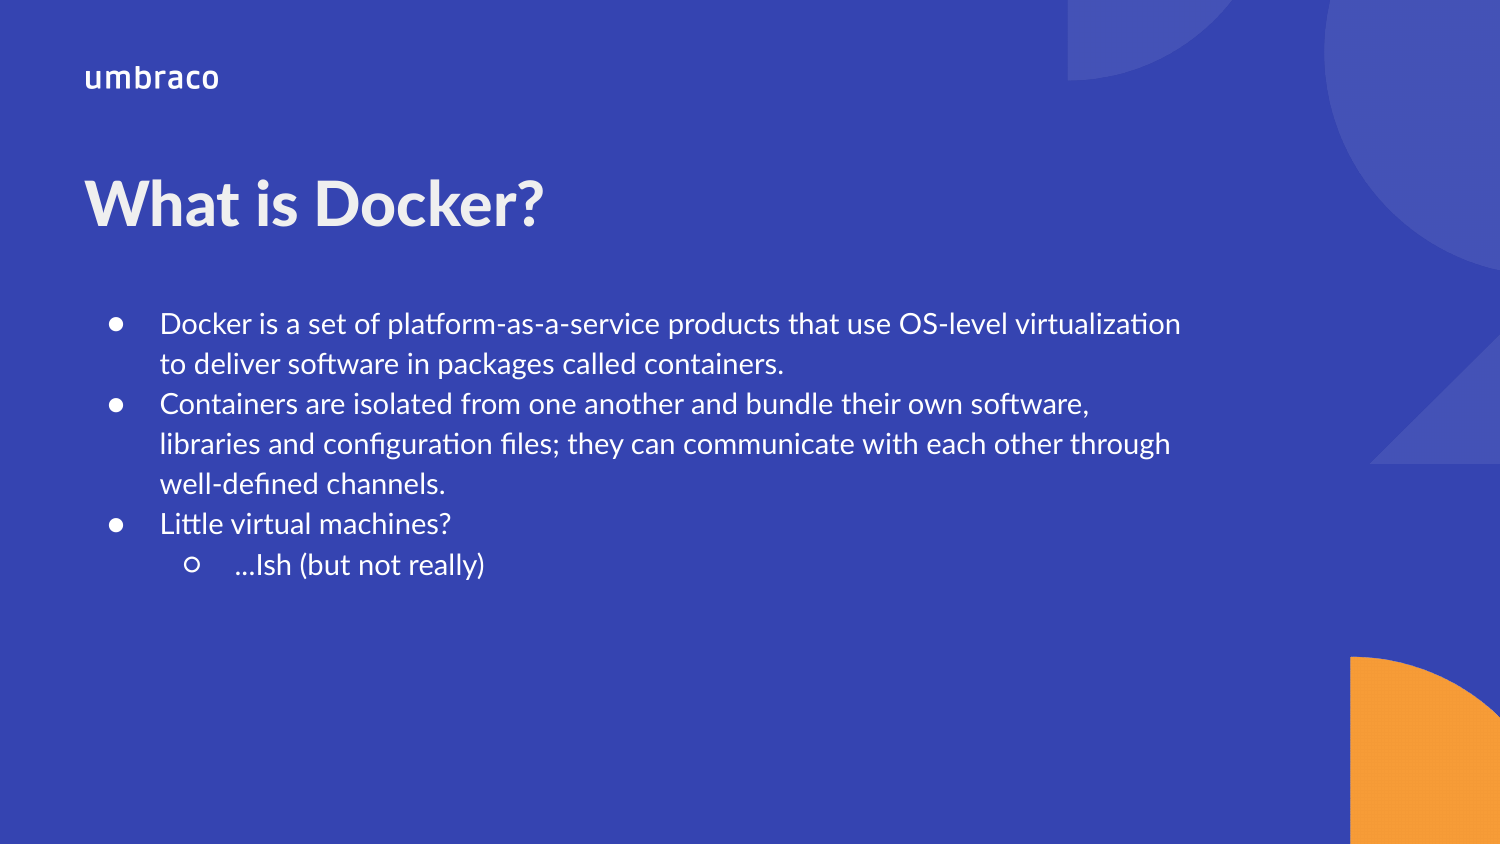

What is Docker?
Docker is a set of platform-as-a-service products that use OS-level virtualization to deliver software in packages called containers.
Containers are isolated from one another and bundle their own software, libraries and configuration files; they can communicate with each other through well-defined channels.
Little virtual machines?
...Ish (but not really)